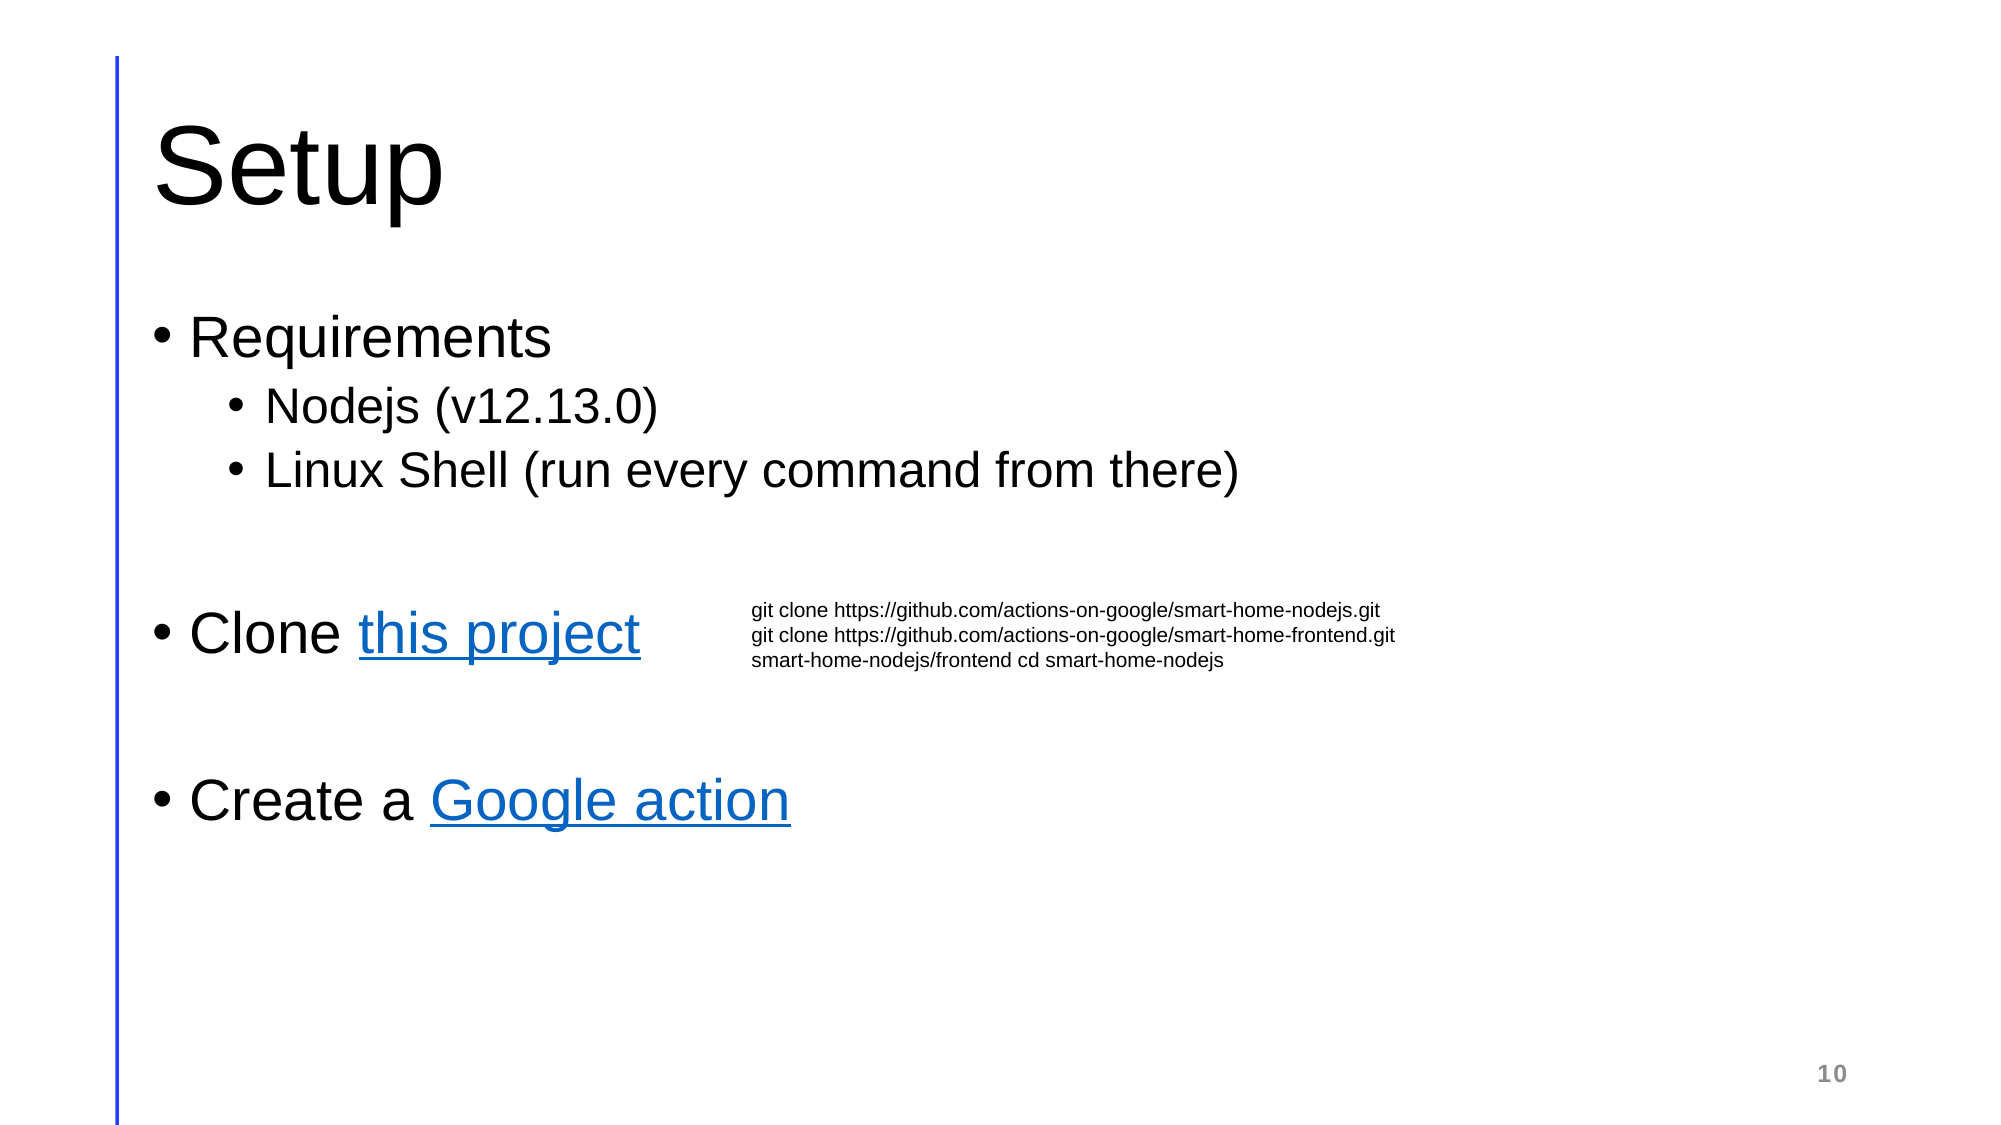

# Setup
Requirements
Nodejs (v12.13.0)
Linux Shell (run every command from there)

Clone this project

Create a Google action
git clone https://github.com/actions-on-google/smart-home-nodejs.git
git clone https://github.com/actions-on-google/smart-home-frontend.git
smart-home-nodejs/frontend cd smart-home-nodejs
10